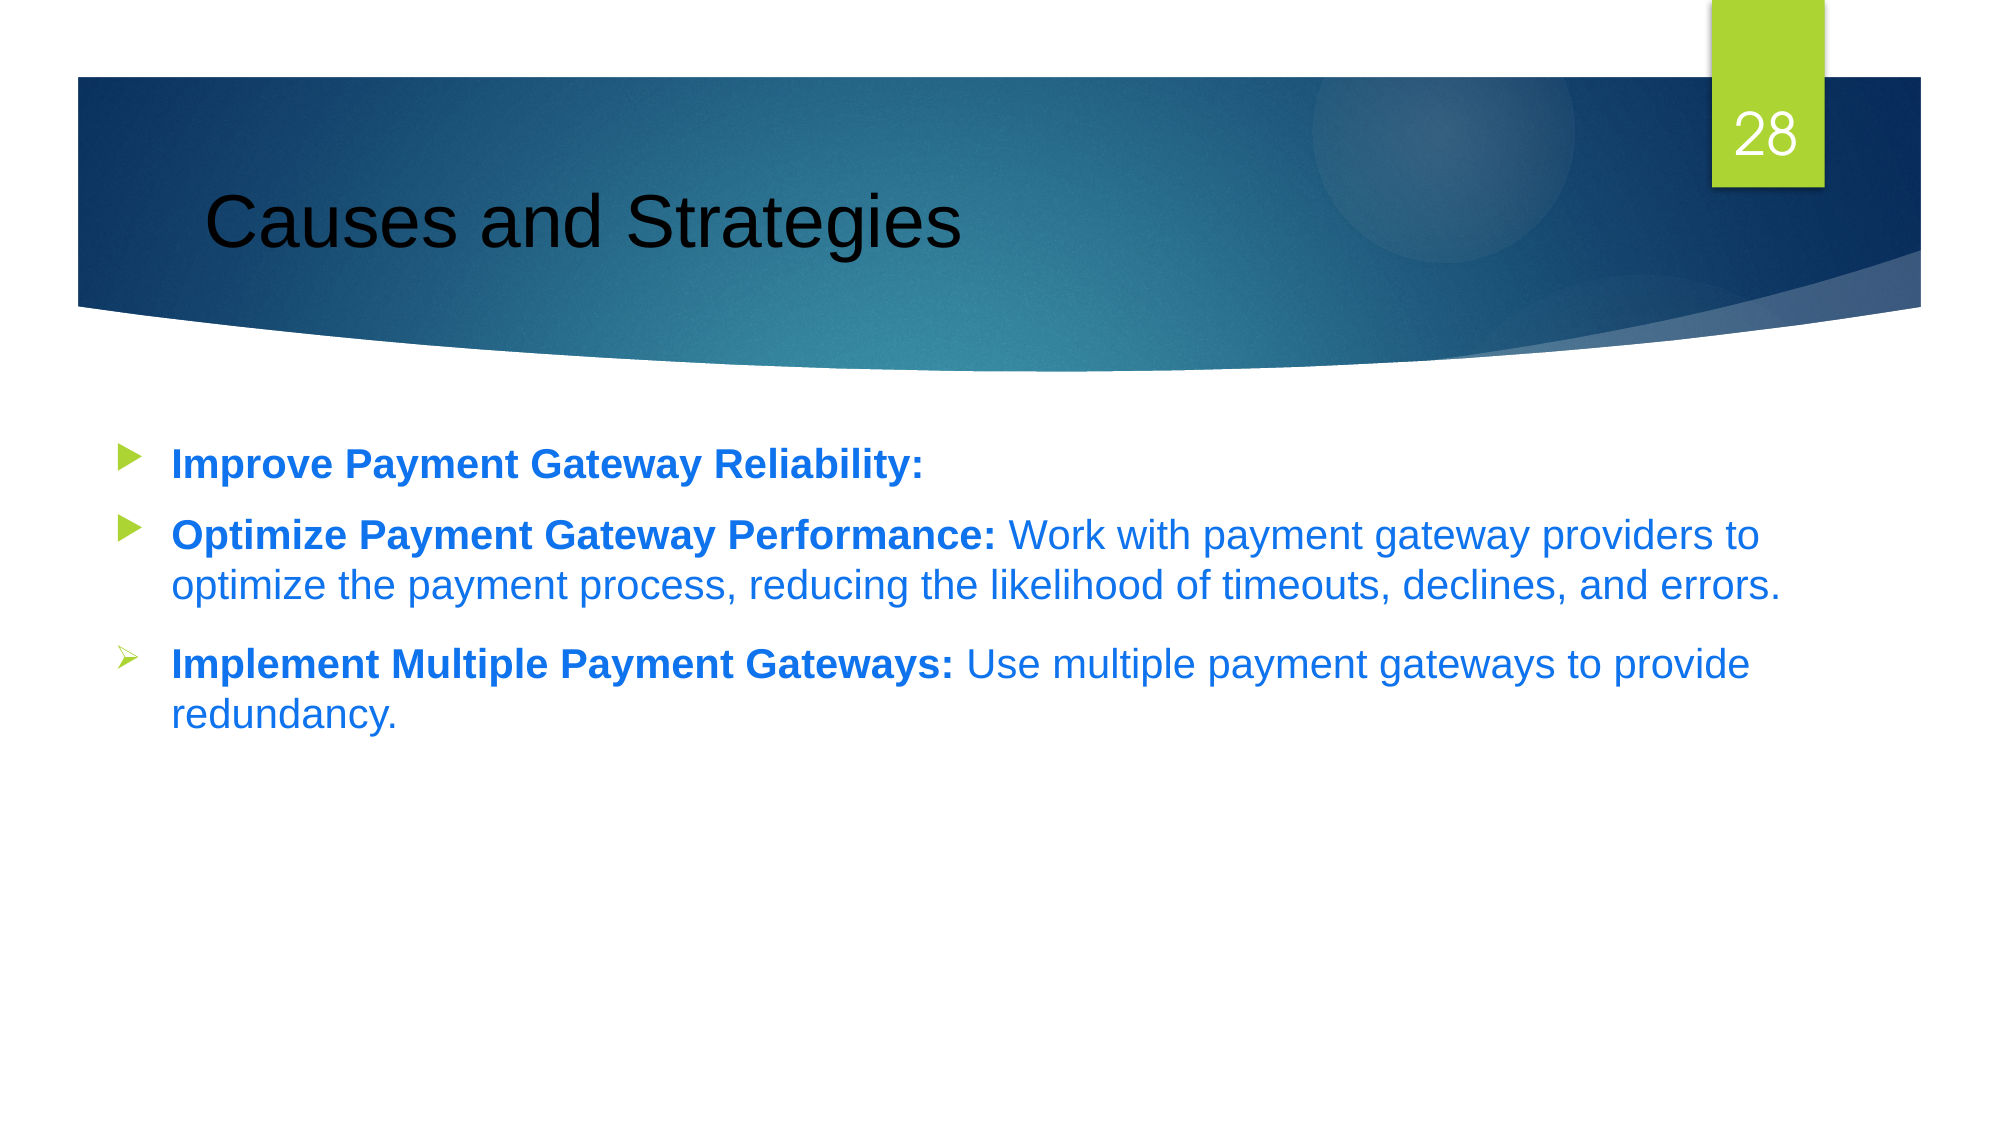

28
# Causes and Strategies
Improve Payment Gateway Reliability:
Optimize Payment Gateway Performance: Work with payment gateway providers to optimize the payment process, reducing the likelihood of timeouts, declines, and errors.
Implement Multiple Payment Gateways: Use multiple payment gateways to provide redundancy.